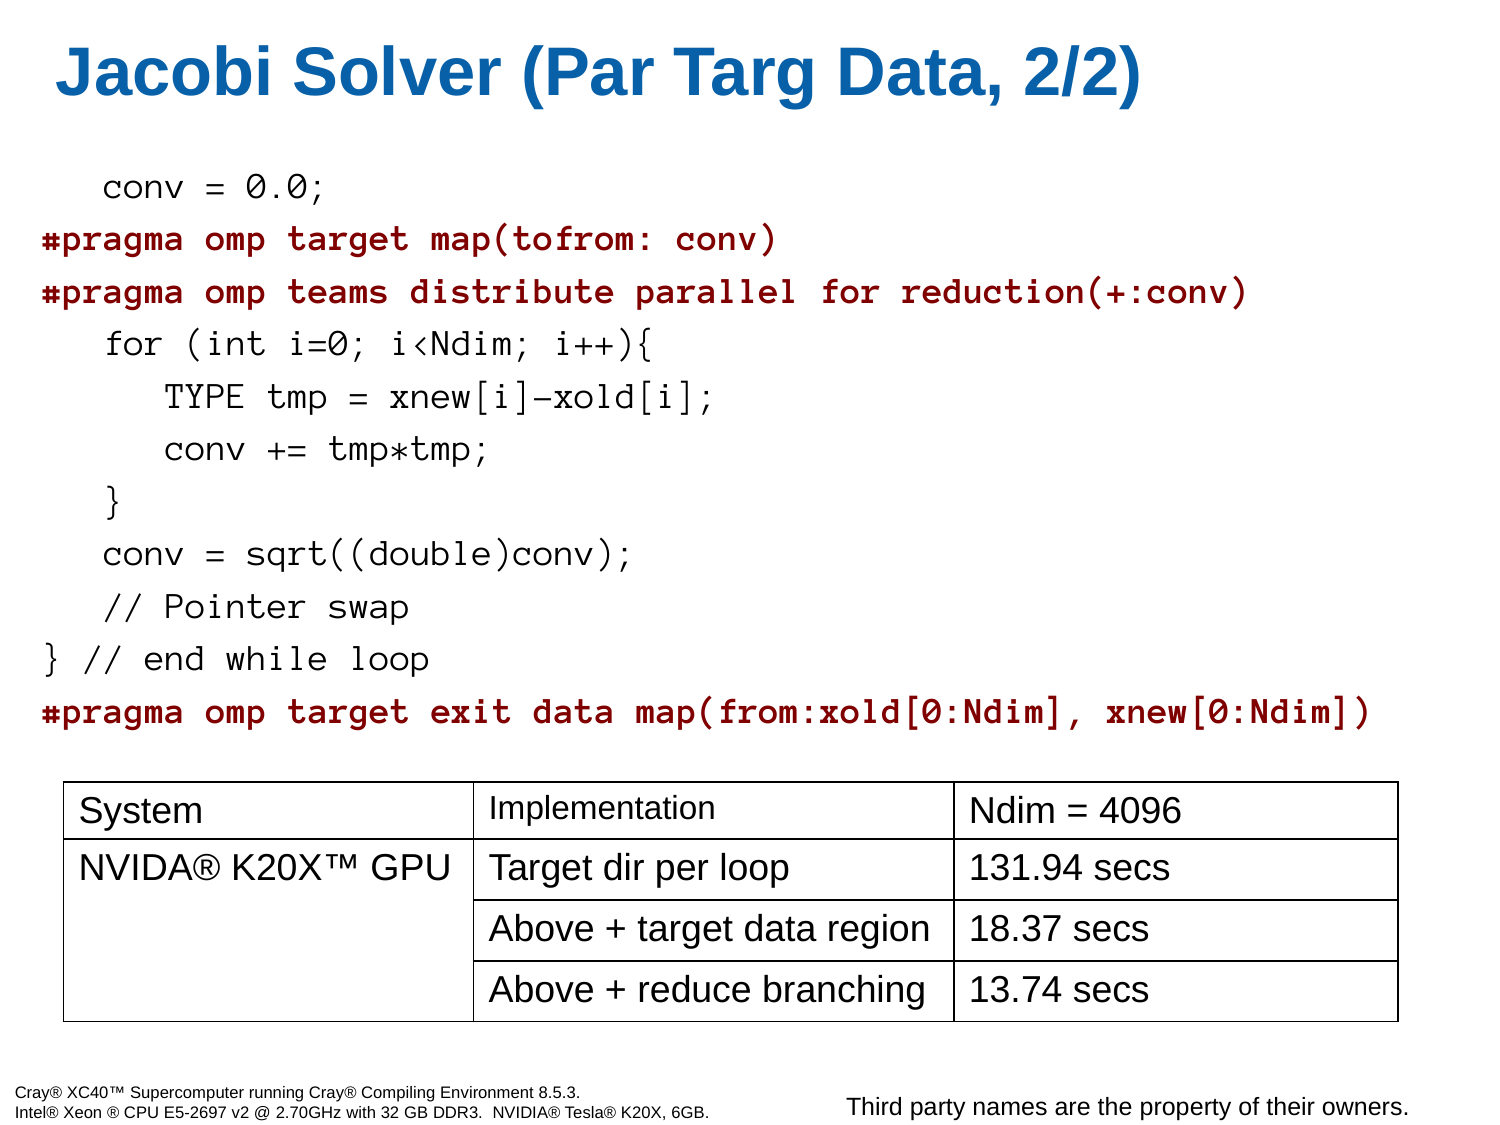

# Jacobi Solver (Par Targ Data, 2/2)
   conv = 0.0;
#pragma omp target map(tofrom: conv)
#pragma omp teams distribute parallel for reduction(+:conv)
   for (int i=0; i<Ndim; i++){
      TYPE tmp = xnew[i]-xold[i];
      conv += tmp*tmp;
   }
   conv = sqrt((double)conv);
   // Pointer swap
} // end while loop
#pragma omp target exit data map(from:xold[0:Ndim], xnew[0:Ndim])

| System | Implementation | Ndim = 4096 |
| --- | --- | --- |
| NVIDA® K20X™ GPU | Target dir per loop | 131.94 secs |
|  | Above + target data region | 18.37 secs |
|  | Above + reduce branching | 13.74 secs |
Cray® XC40™ Supercomputer running Cray® Compiling Environment 8.5.3.
Intel® Xeon ® CPU E5-2697 v2 @ 2.70GHz with 32 GB DDR3.  NVIDIA® Tesla® K20X, 6GB.
Third party names are the property of their owners.